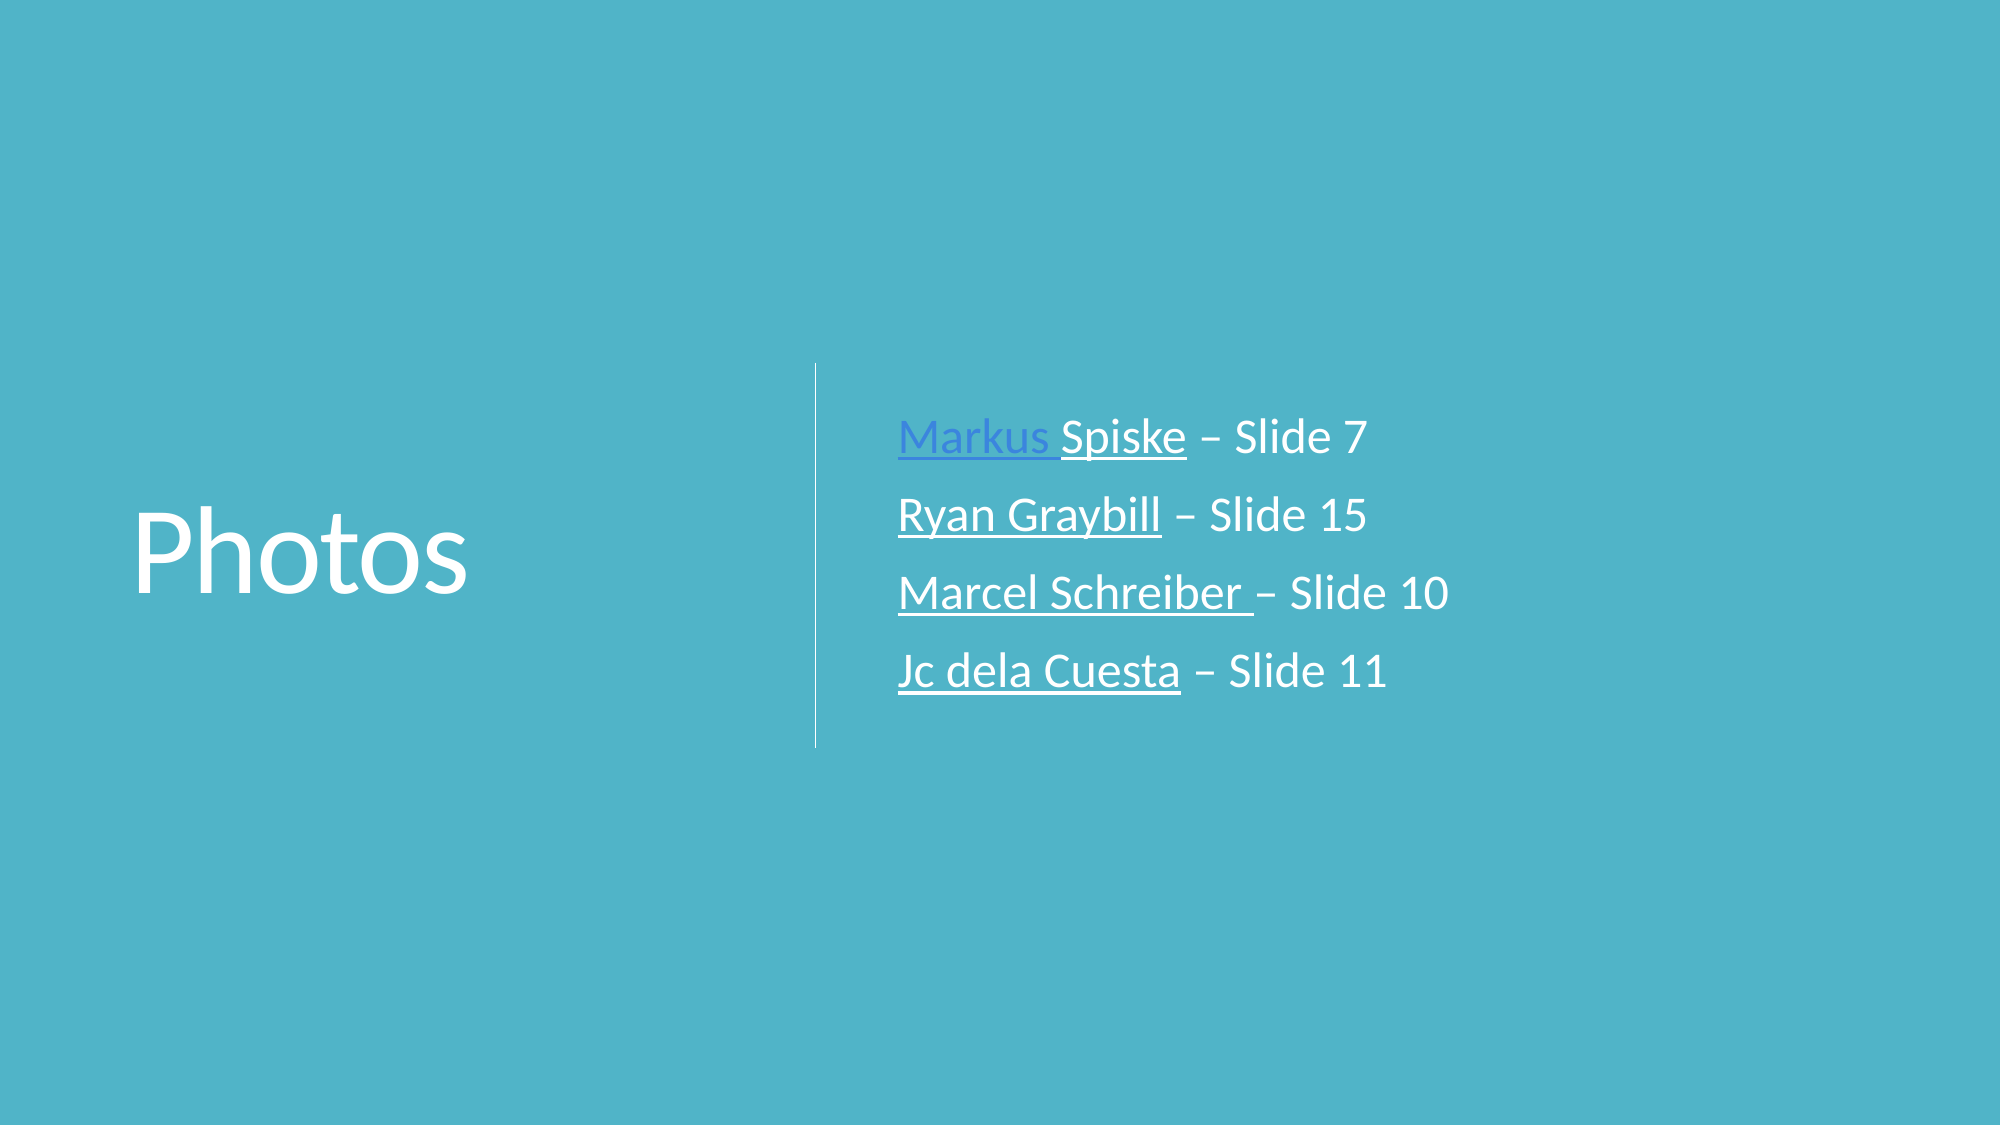

# Photos
Markus Spiske – Slide 7
Ryan Graybill – Slide 15
Marcel Schreiber – Slide 10
Jc dela Cuesta – Slide 11